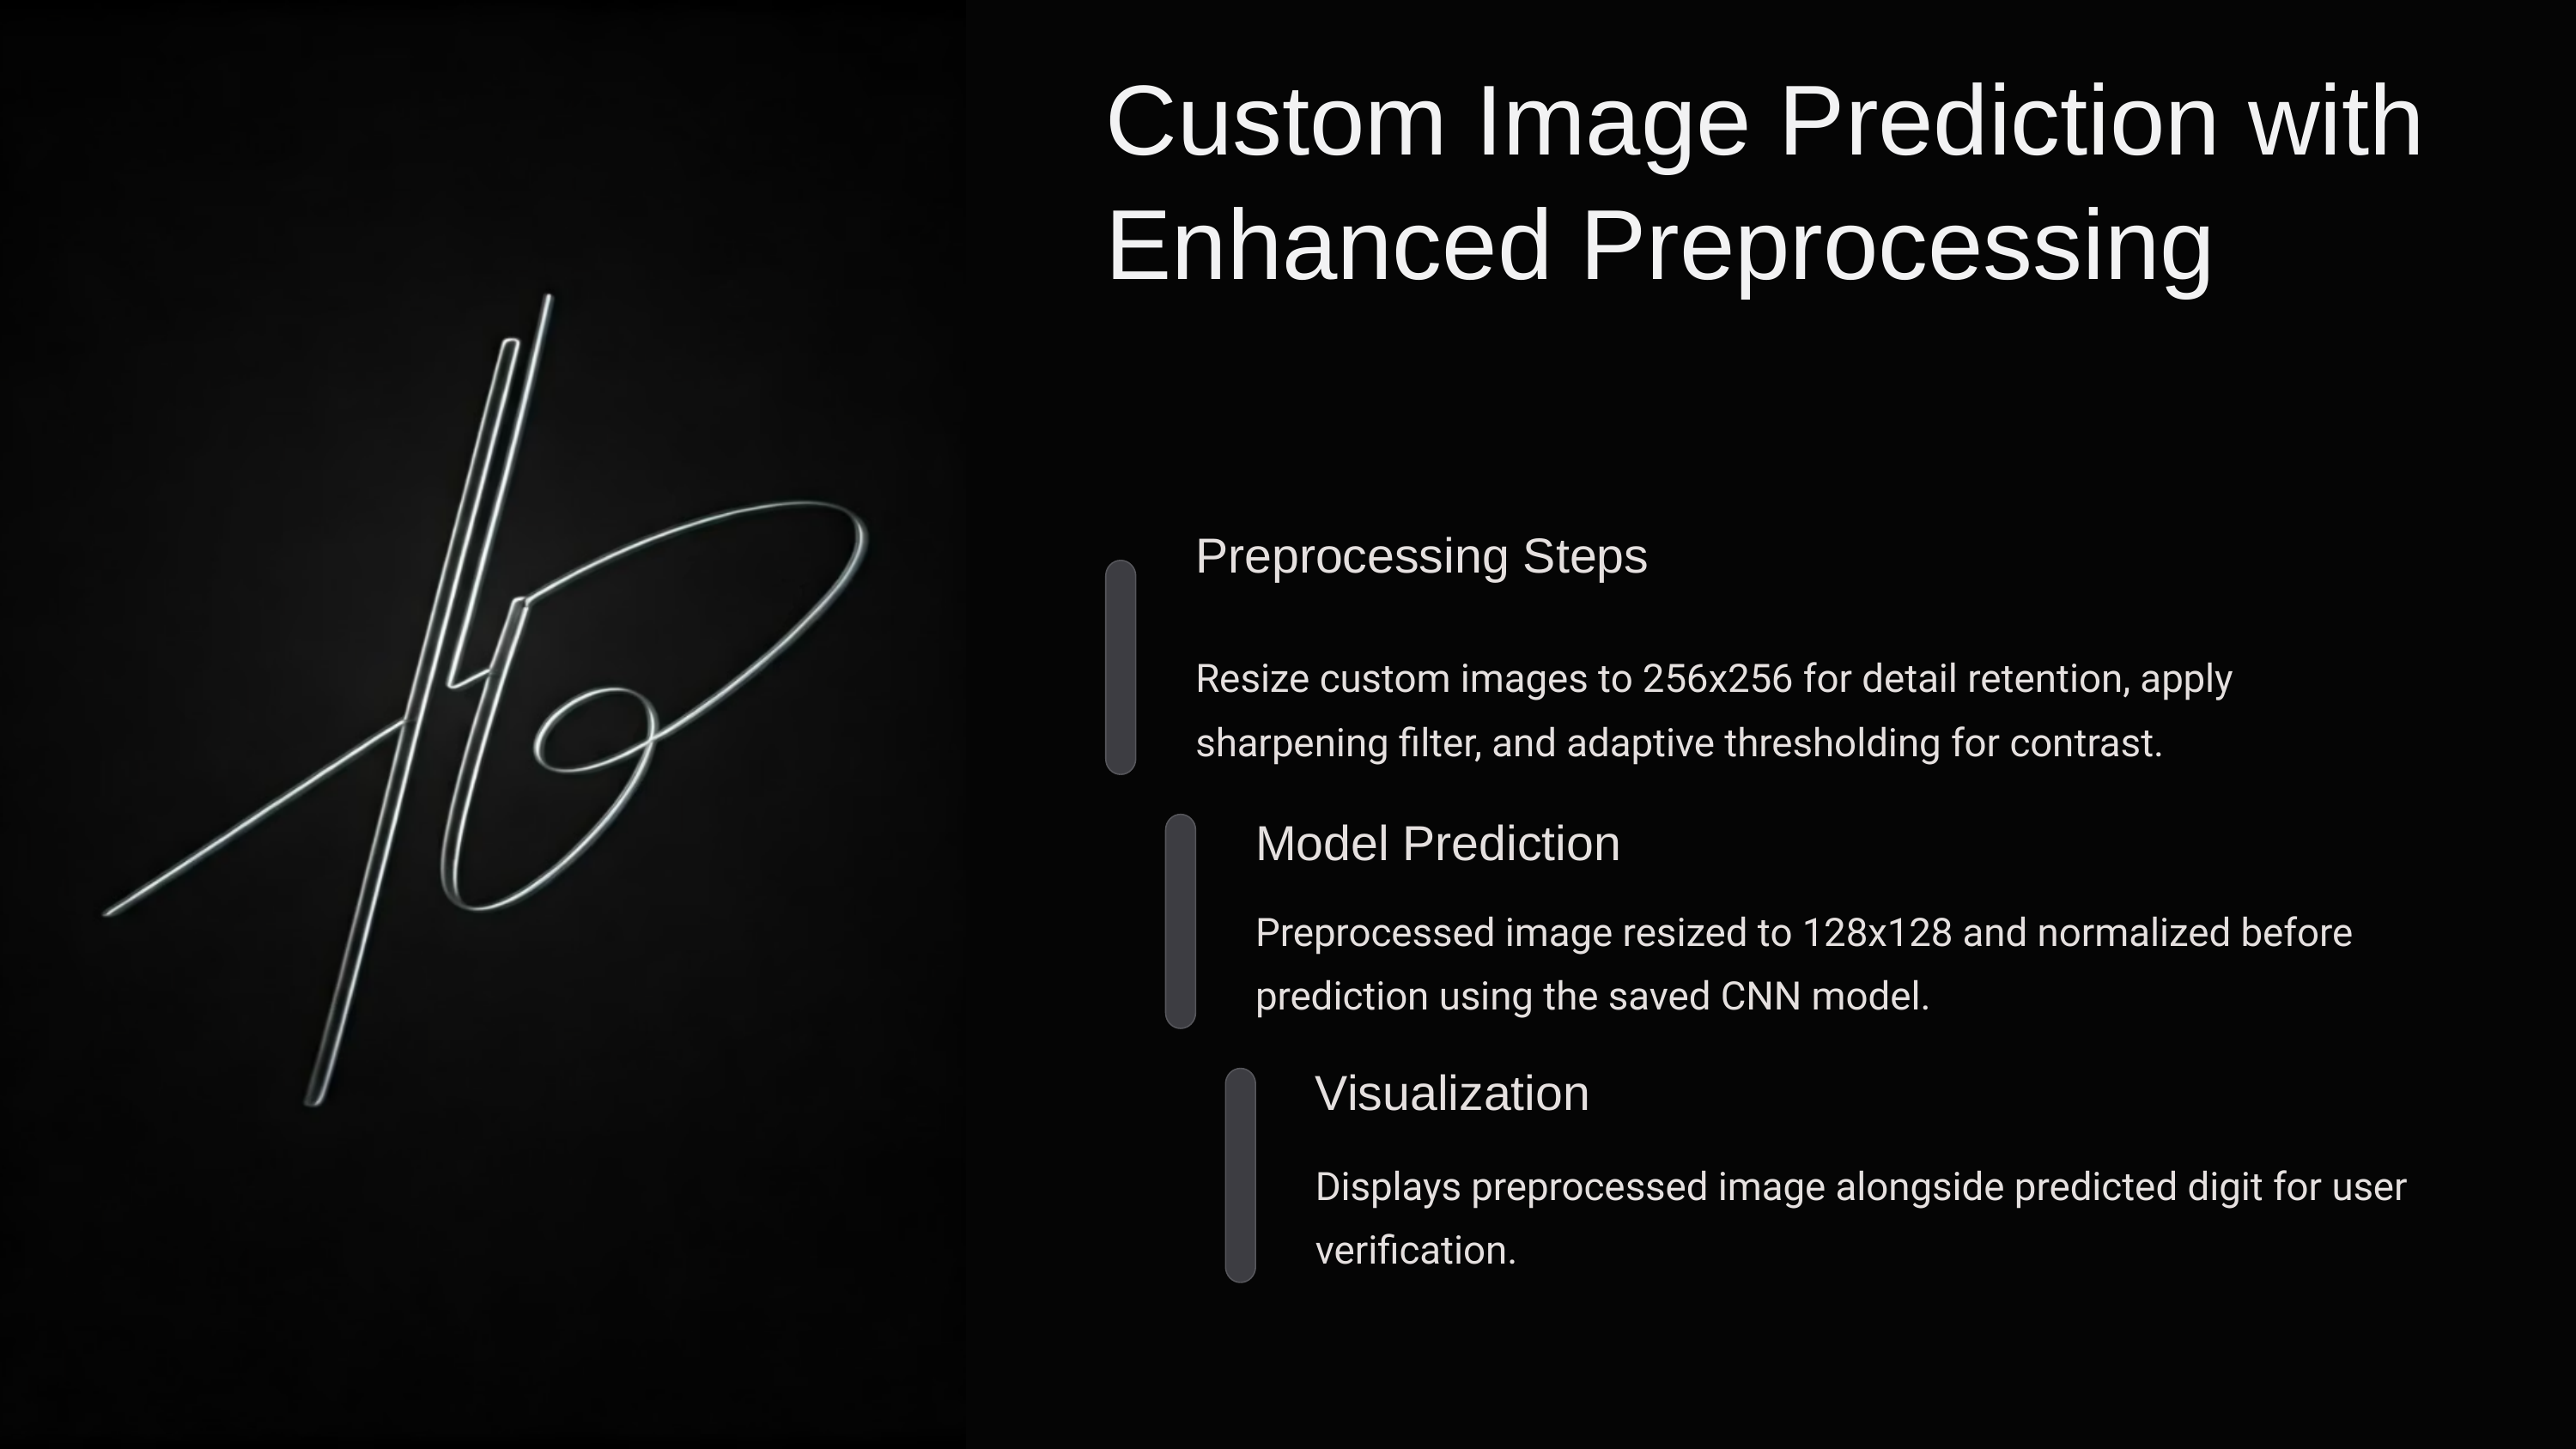

Custom Image Prediction with Enhanced Preprocessing

Preprocessing Steps

Resize custom images to 256x256 for detail retention, apply sharpening filter, and adaptive thresholding for contrast.

Model Prediction

Preprocessed image resized to 128x128 and normalized before prediction using the saved CNN model.

Visualization

Displays preprocessed image alongside predicted digit for user verification.